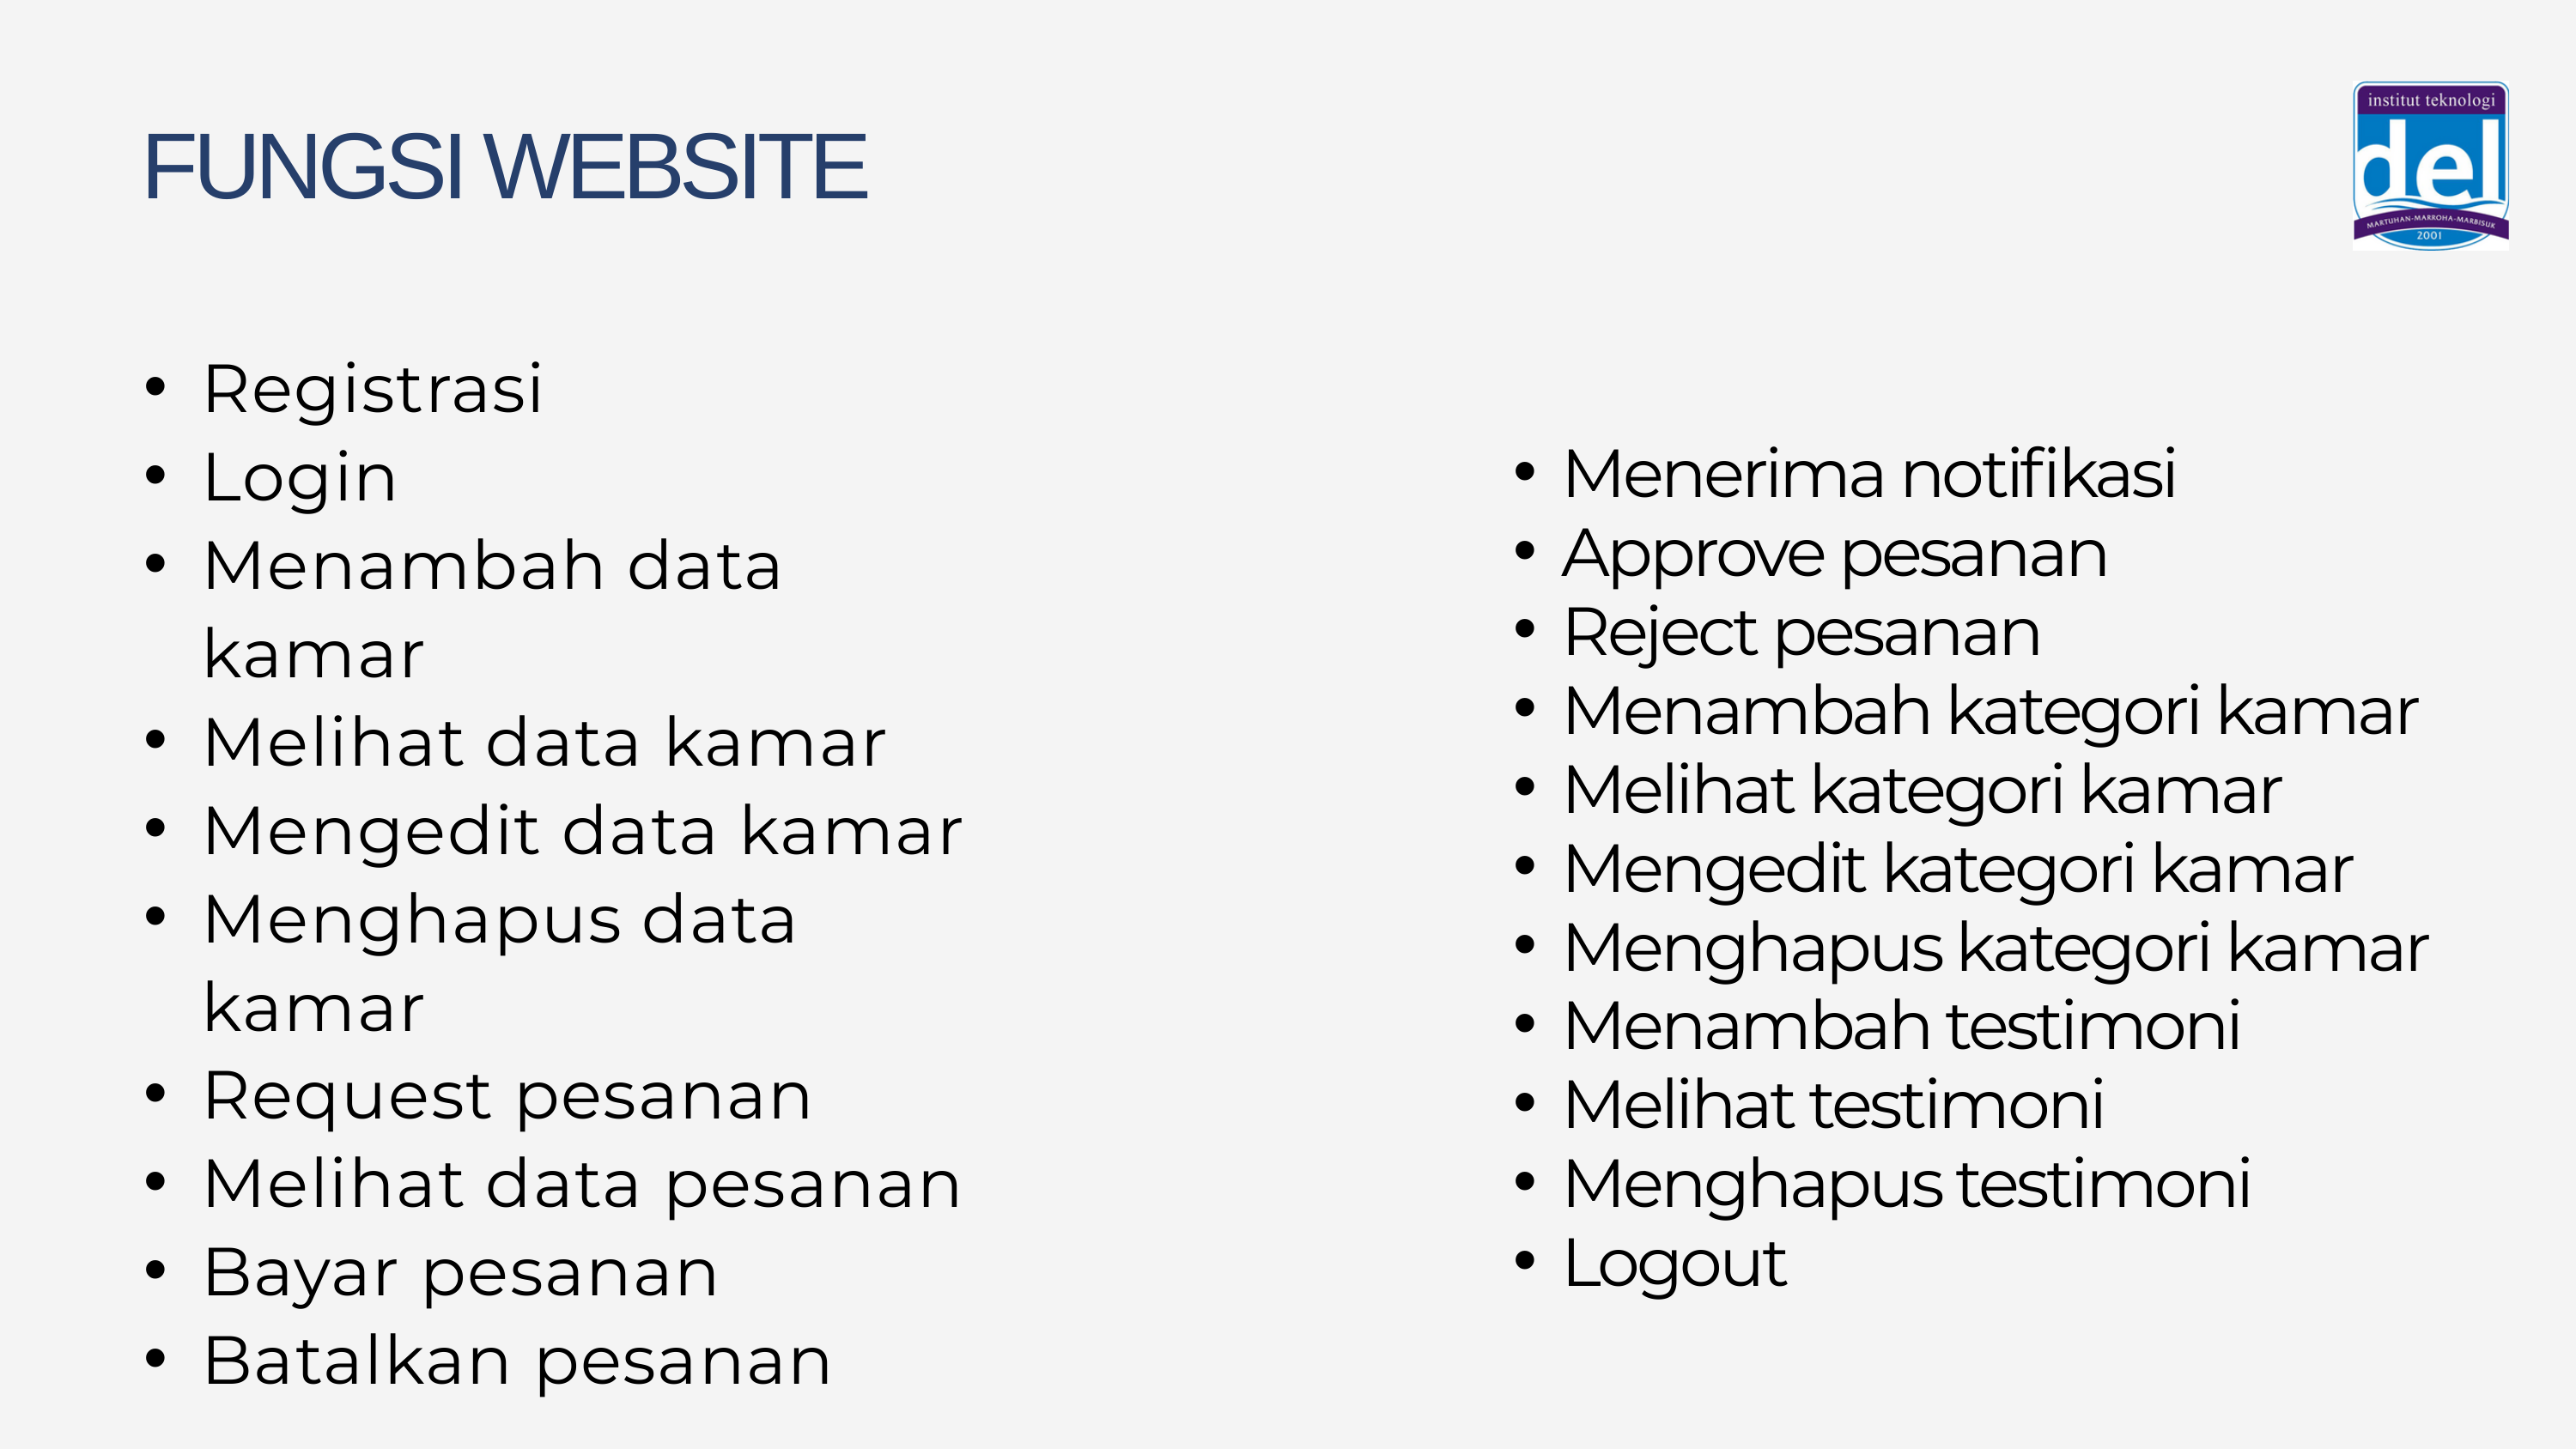

FUNGSI WEBSITE
Registrasi
Login
Menambah data kamar
Melihat data kamar
Mengedit data kamar
Menghapus data kamar
Request pesanan
Melihat data pesanan
Bayar pesanan
Batalkan pesanan
Menerima notifikasi
Approve pesanan
Reject pesanan
Menambah kategori kamar
Melihat kategori kamar
Mengedit kategori kamar
Menghapus kategori kamar
Menambah testimoni
Melihat testimoni
Menghapus testimoni
Logout